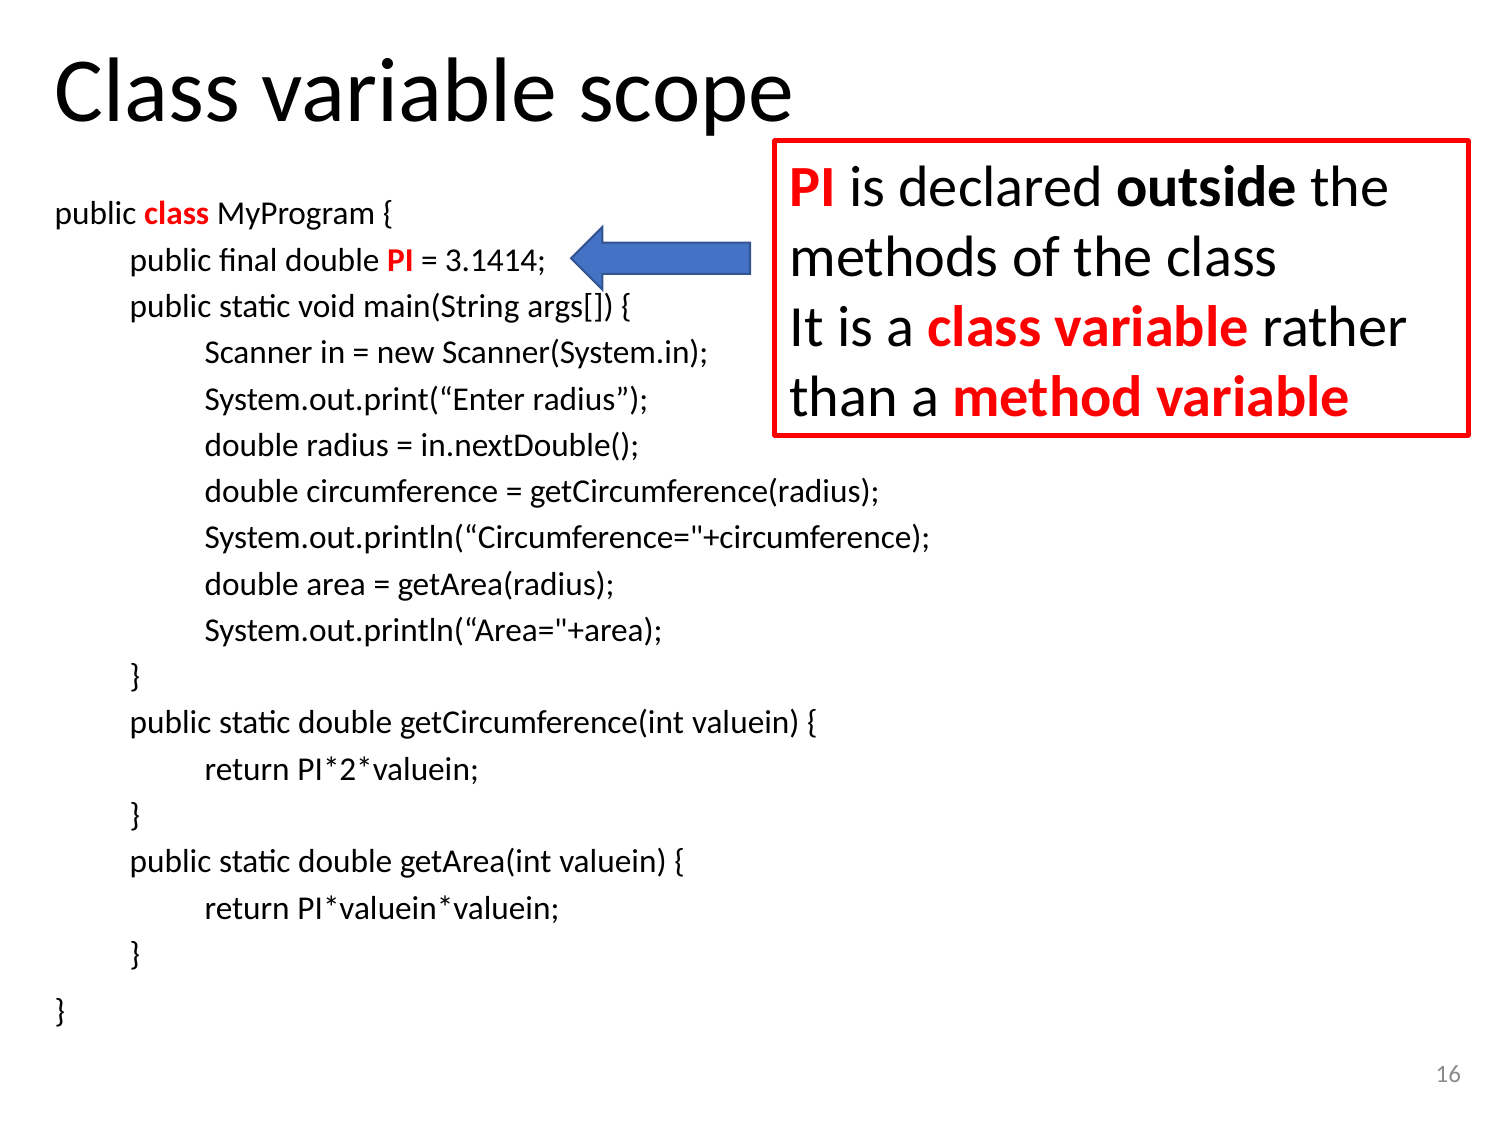

# Class variable scope
PI is declared outside the methods of the class
It is a class variable rather than a method variable

public class MyProgram {
public final double PI = 3.1414;
public static void main(String args[]) {
Scanner in = new Scanner(System.in);
System.out.print(“Enter radius”);
double radius = in.nextDouble();
double circumference = getCircumference(radius);
System.out.println(“Circumference="+circumference);
double area = getArea(radius);
System.out.println(“Area="+area);
}
public static double getCircumference(int valuein) {
return PI*2*valuein;
}
public static double getArea(int valuein) {
return PI*valuein*valuein;
}
}
16